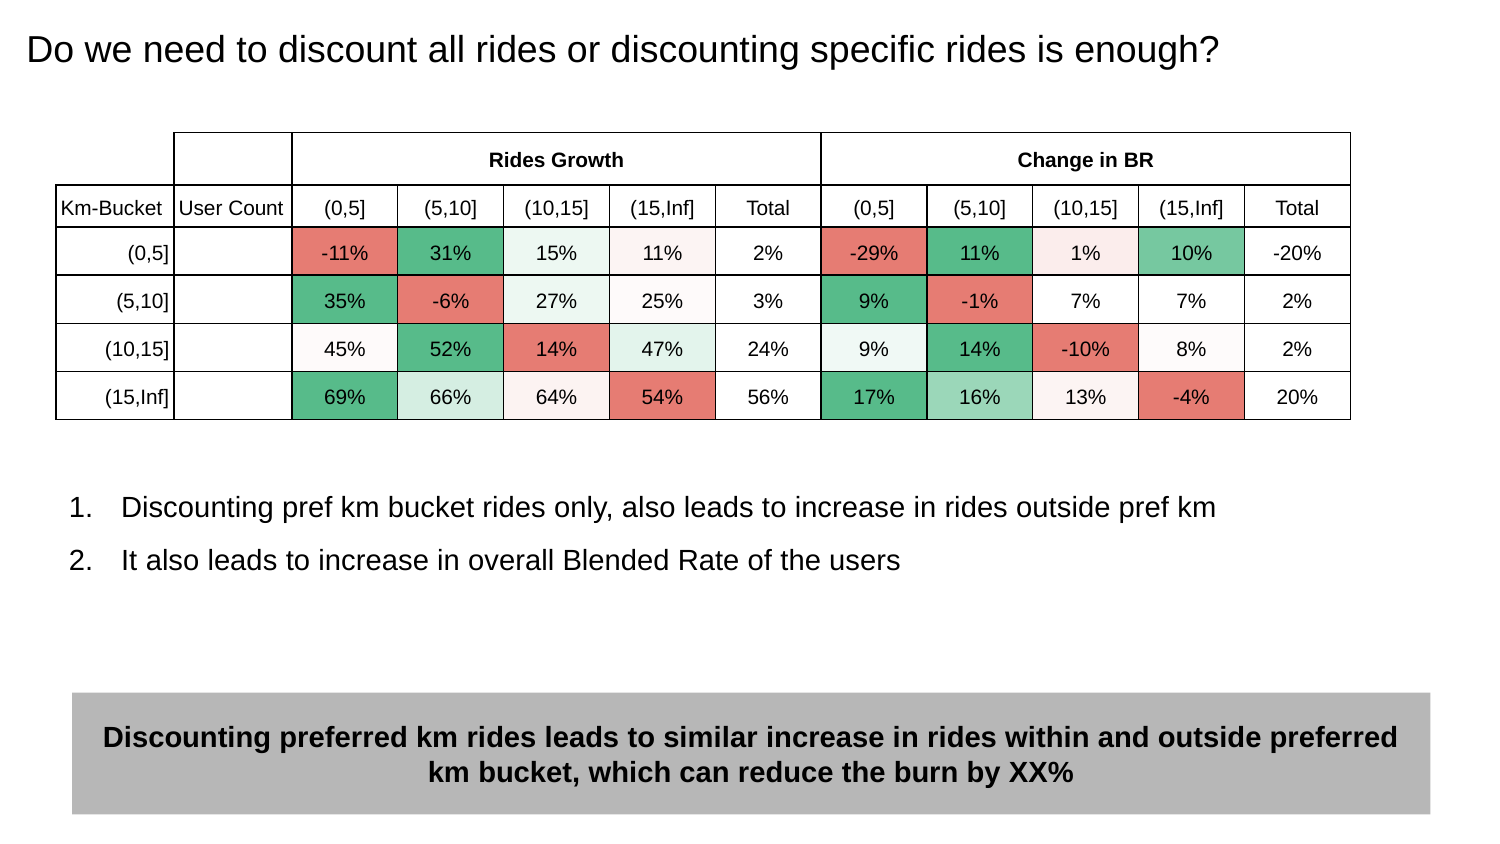

# Do we need to discount all rides or discounting specific rides is enough?
|  |  | Rides Growth |  |  |  |  | Change in BR |  |  |  |  |
| --- | --- | --- | --- | --- | --- | --- | --- | --- | --- | --- | --- |
| Km-Bucket | User Count | (0,5] | (5,10] | (10,15] | (15,Inf] | Total | (0,5] | (5,10] | (10,15] | (15,Inf] | Total |
| (0,5] |  | -11% | 31% | 15% | 11% | 2% | -29% | 11% | 1% | 10% | -20% |
| (5,10] |  | 35% | -6% | 27% | 25% | 3% | 9% | -1% | 7% | 7% | 2% |
| (10,15] |  | 45% | 52% | 14% | 47% | 24% | 9% | 14% | -10% | 8% | 2% |
| (15,Inf] |  | 69% | 66% | 64% | 54% | 56% | 17% | 16% | 13% | -4% | 20% |
Discounting pref km bucket rides only, also leads to increase in rides outside pref km
It also leads to increase in overall Blended Rate of the users
Discounting preferred km rides leads to similar increase in rides within and outside preferred km bucket, which can reduce the burn by XX%